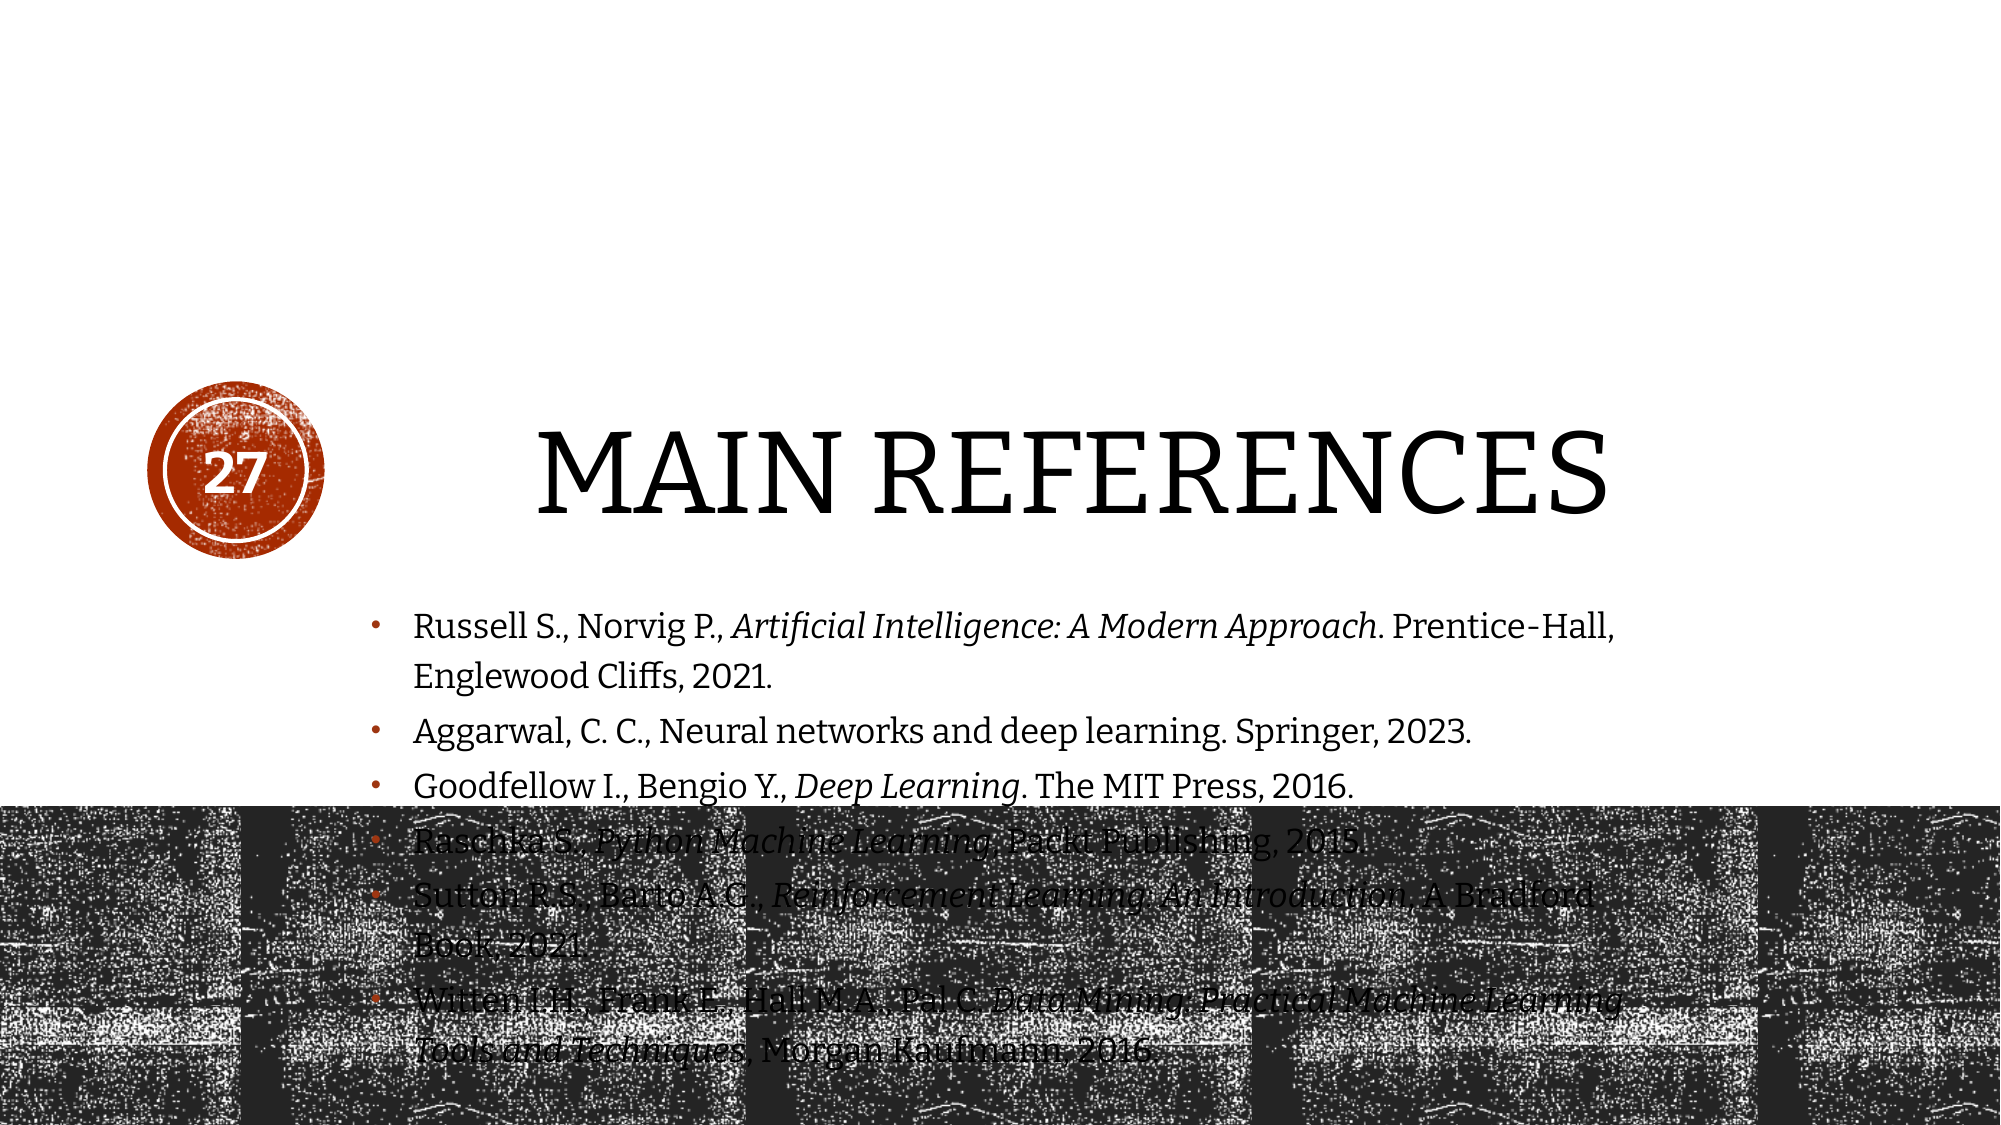

# Main references
27
Russell S., Norvig P., Artificial Intelligence: A Modern Approach. Prentice-Hall, Englewood Cliffs, 2021.
Aggarwal, C. C., Neural networks and deep learning. Springer, 2023.
Goodfellow I., Bengio Y., Deep Learning. The MIT Press, 2016.
Raschka S., Python Machine Learning, Packt Publishing, 2015.
Sutton R.S., Barto A.G., Reinforcement Learning: An Introduction, A Bradford Book, 2021.
Witten I.H., Frank E., Hall M.A., Pal C. Data Mining: Practical Machine Learning Tools and Techniques, Morgan Kaufmann, 2016.